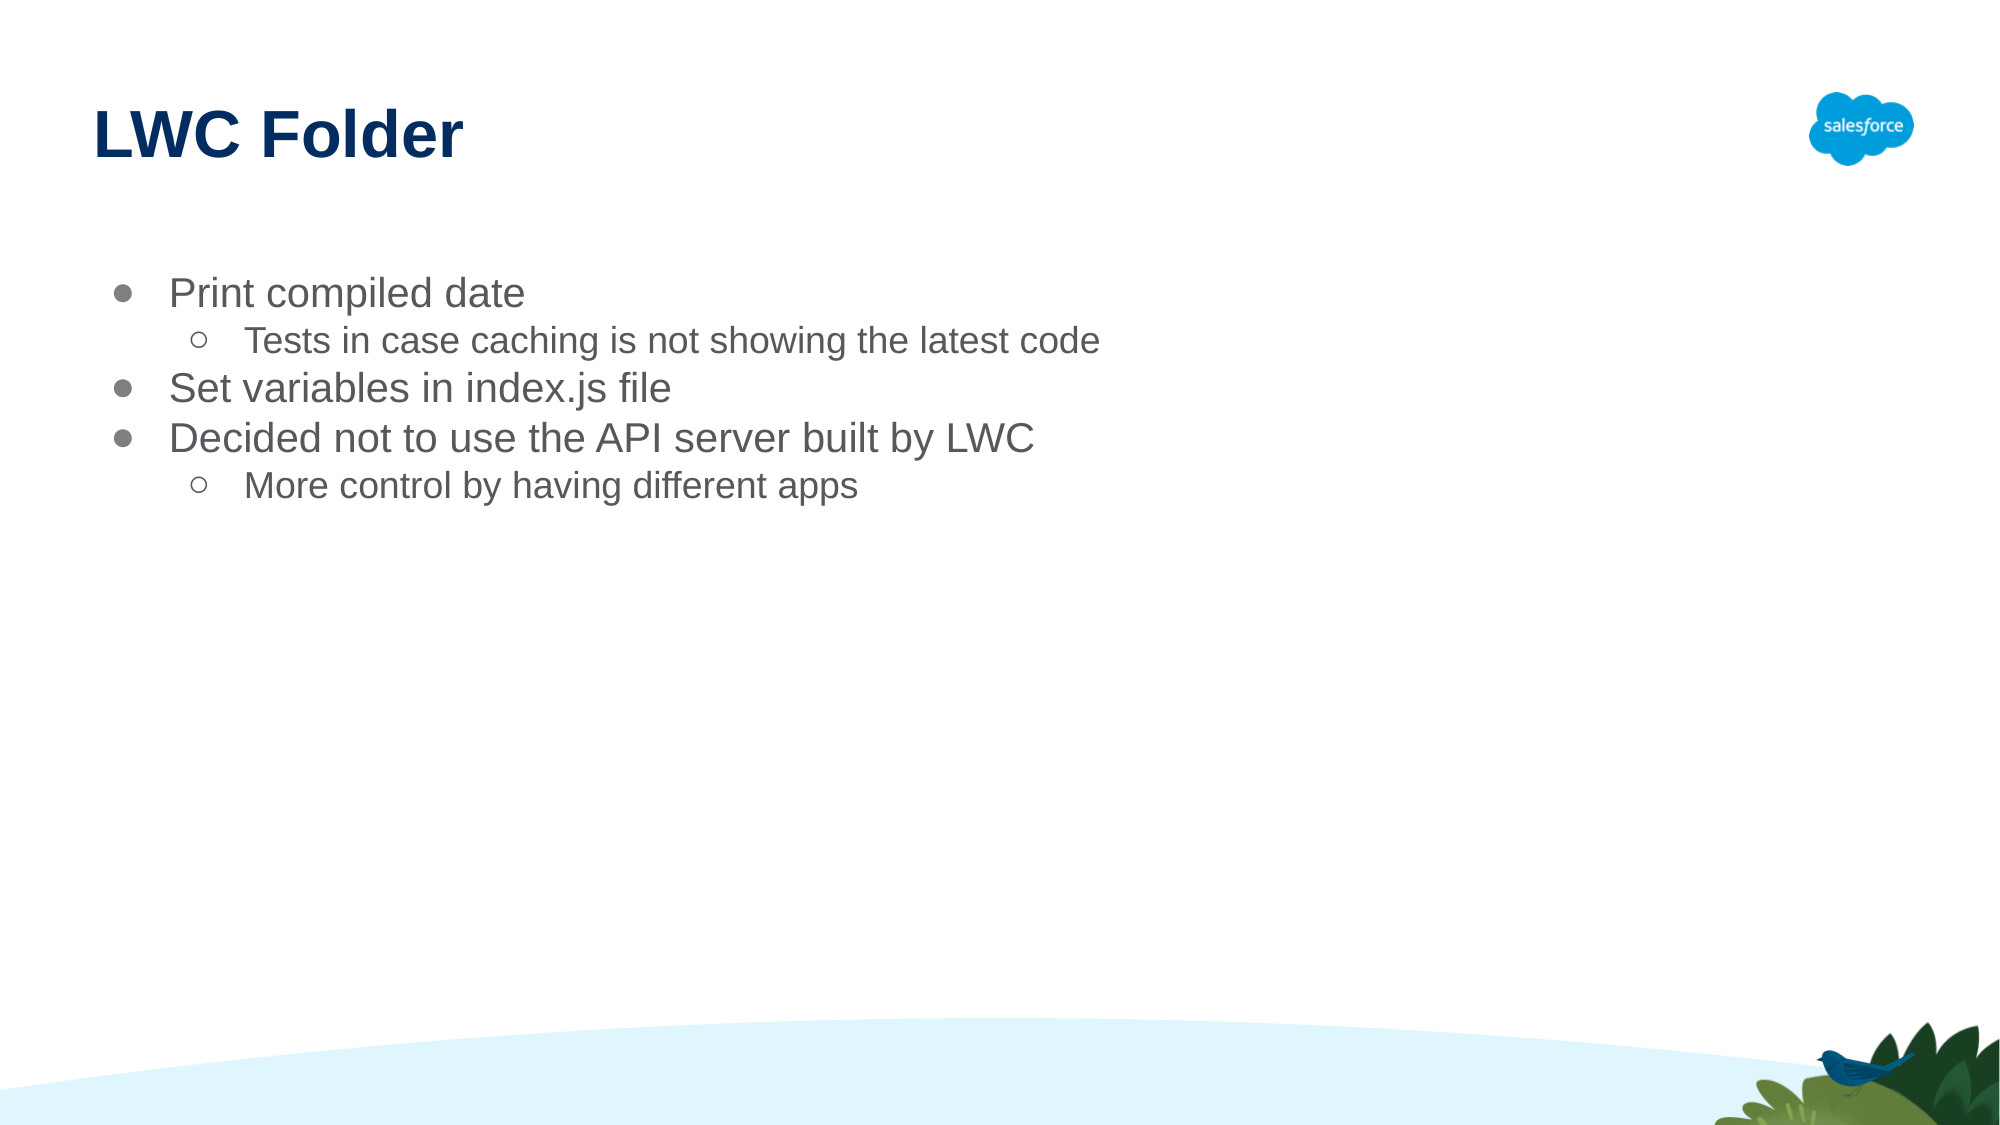

# LWC Folder

Print compiled date
Tests in case caching is not showing the latest code
Set variables in index.js file
Decided not to use the API server built by LWC
More control by having different apps